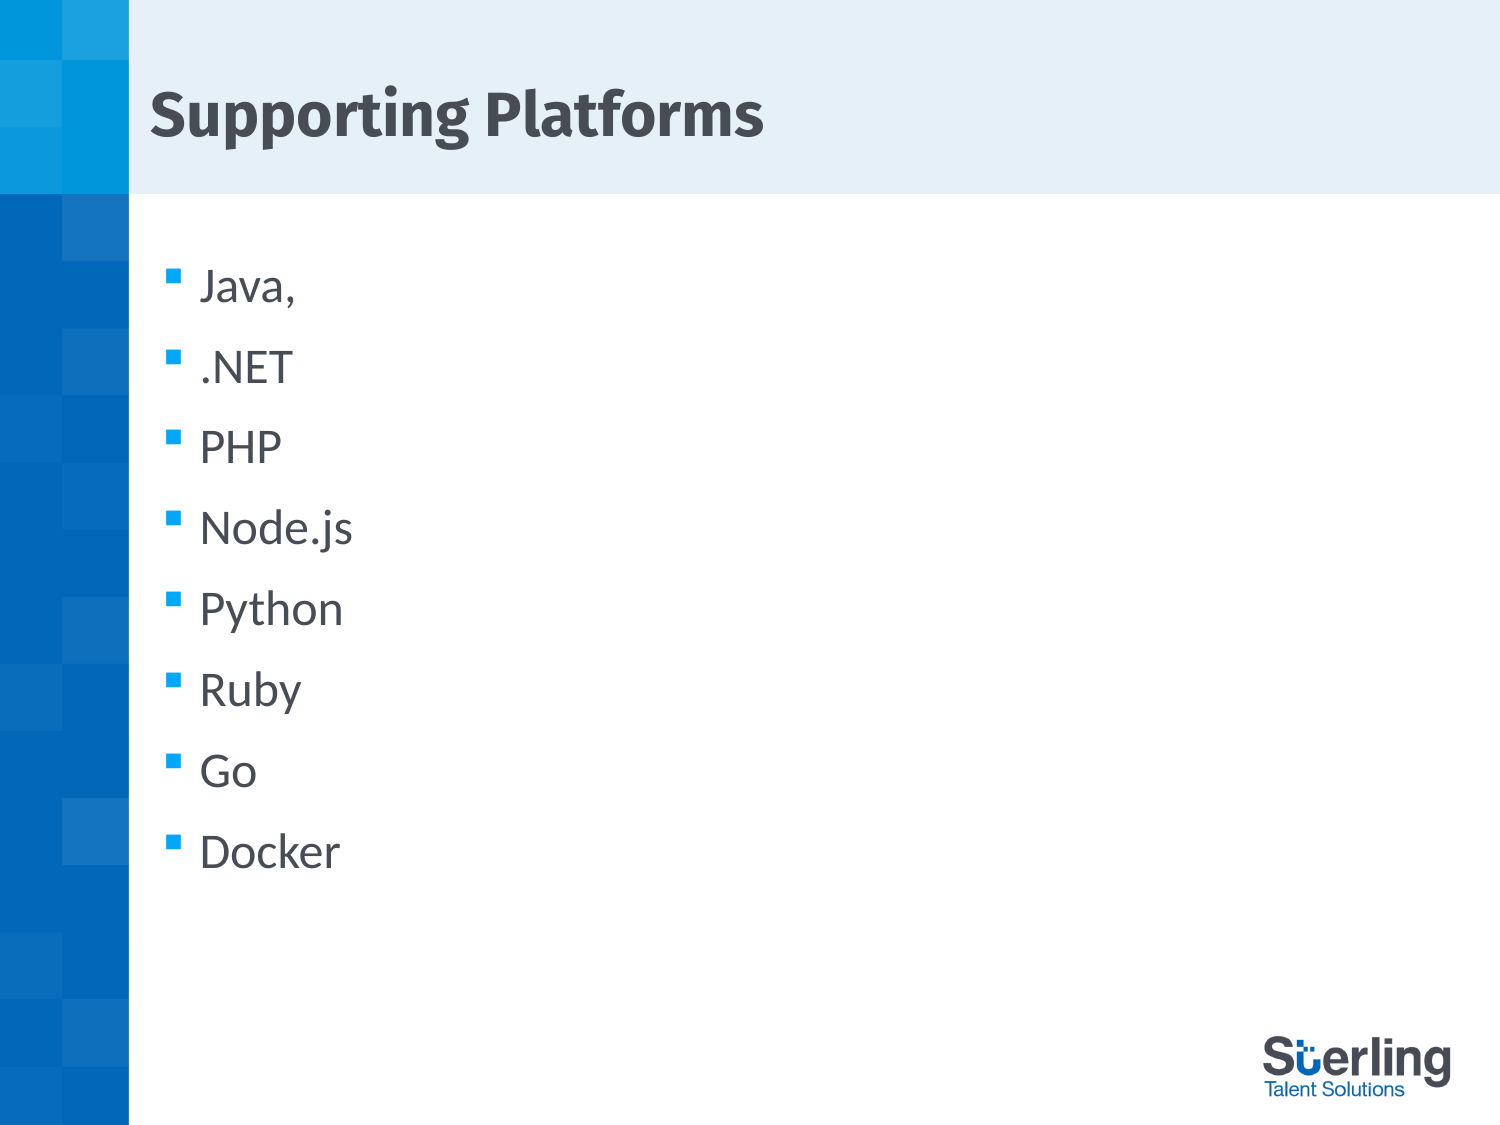

# Supporting Platforms
Java,
.NET
PHP
Node.js
Python
Ruby
Go
Docker